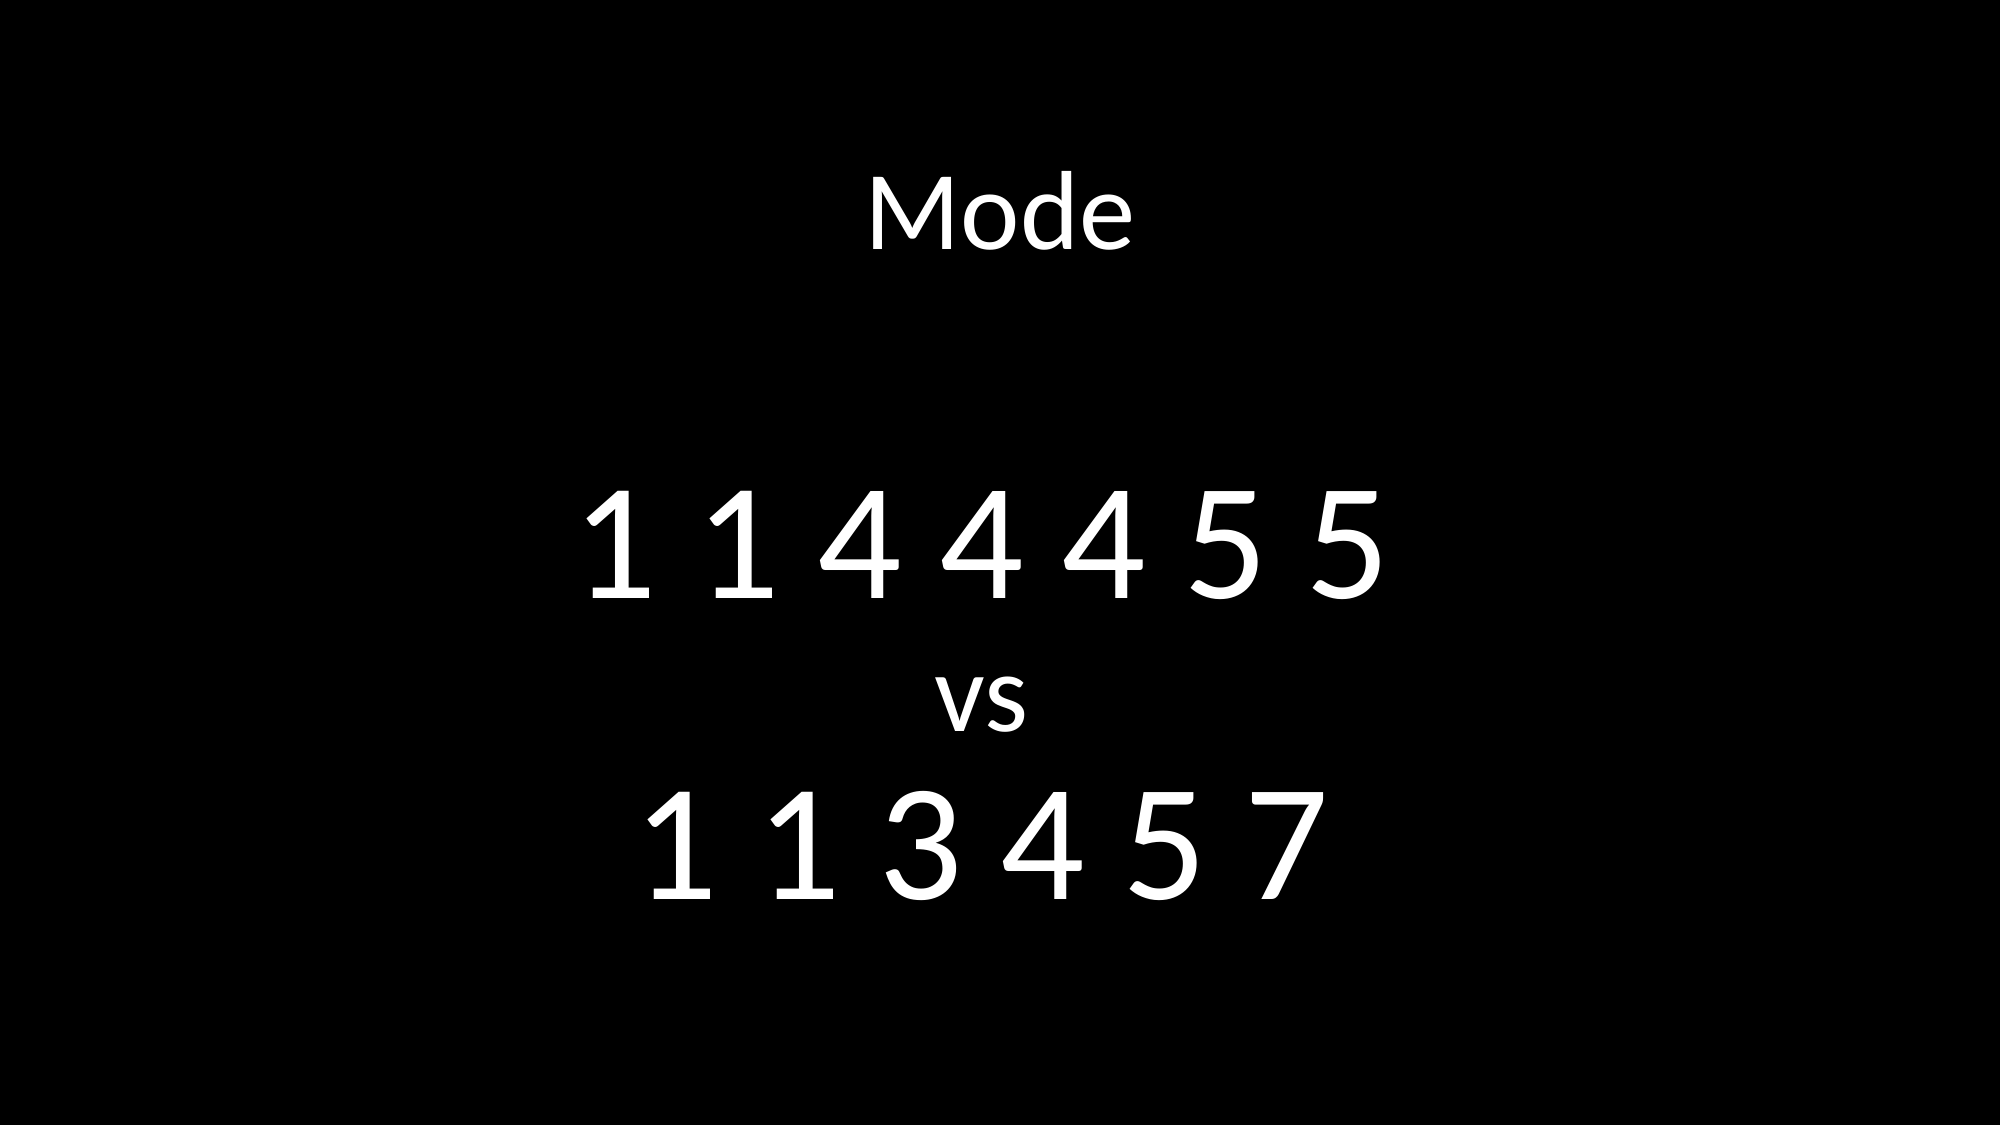

# Mode
1 1 4 4 4 5 5
vs
1 1 3 4 5 7